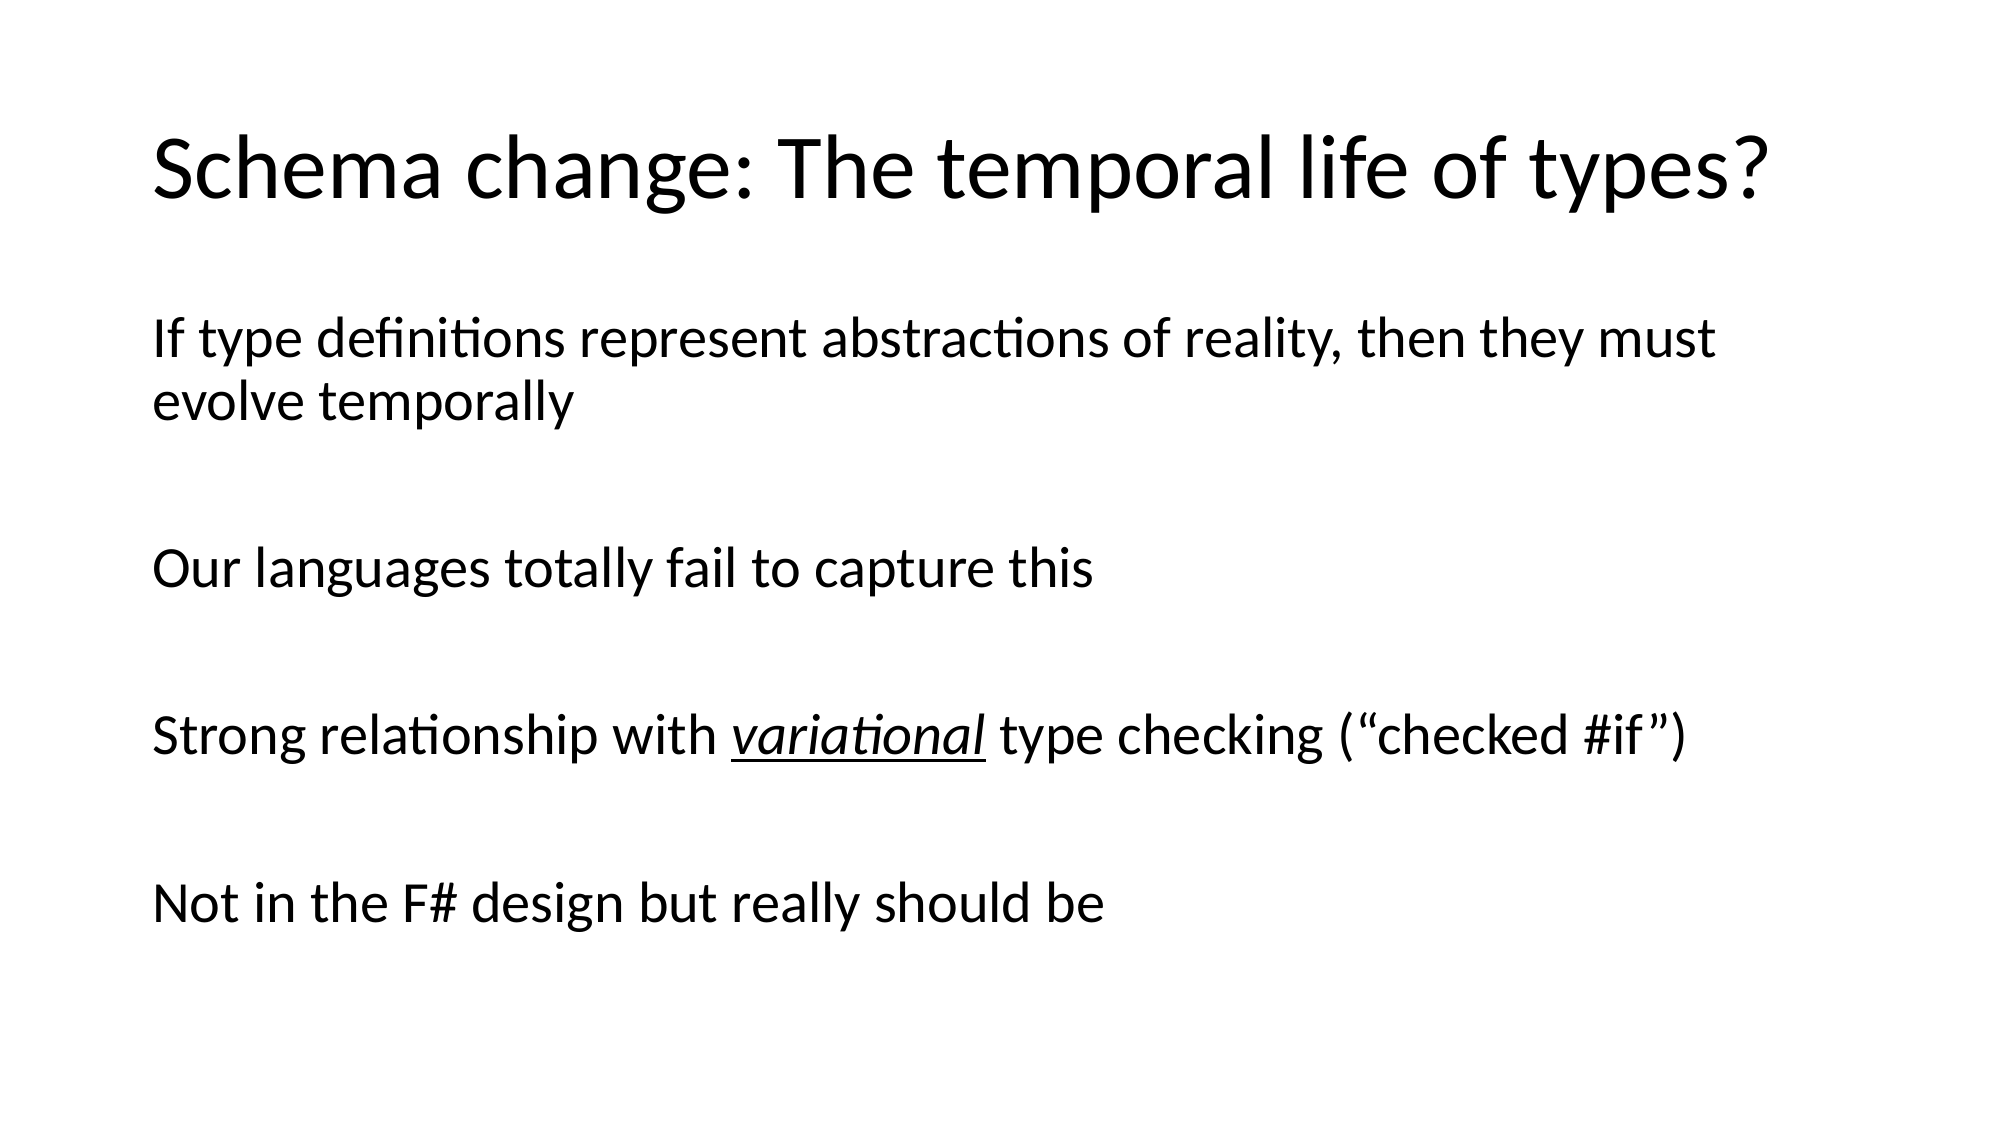

# Schema change: The temporal life of types?
If type definitions represent abstractions of reality, then they must evolve temporally

Our languages totally fail to capture this

Strong relationship with variational type checking (“checked #if”)

Not in the F# design but really should be